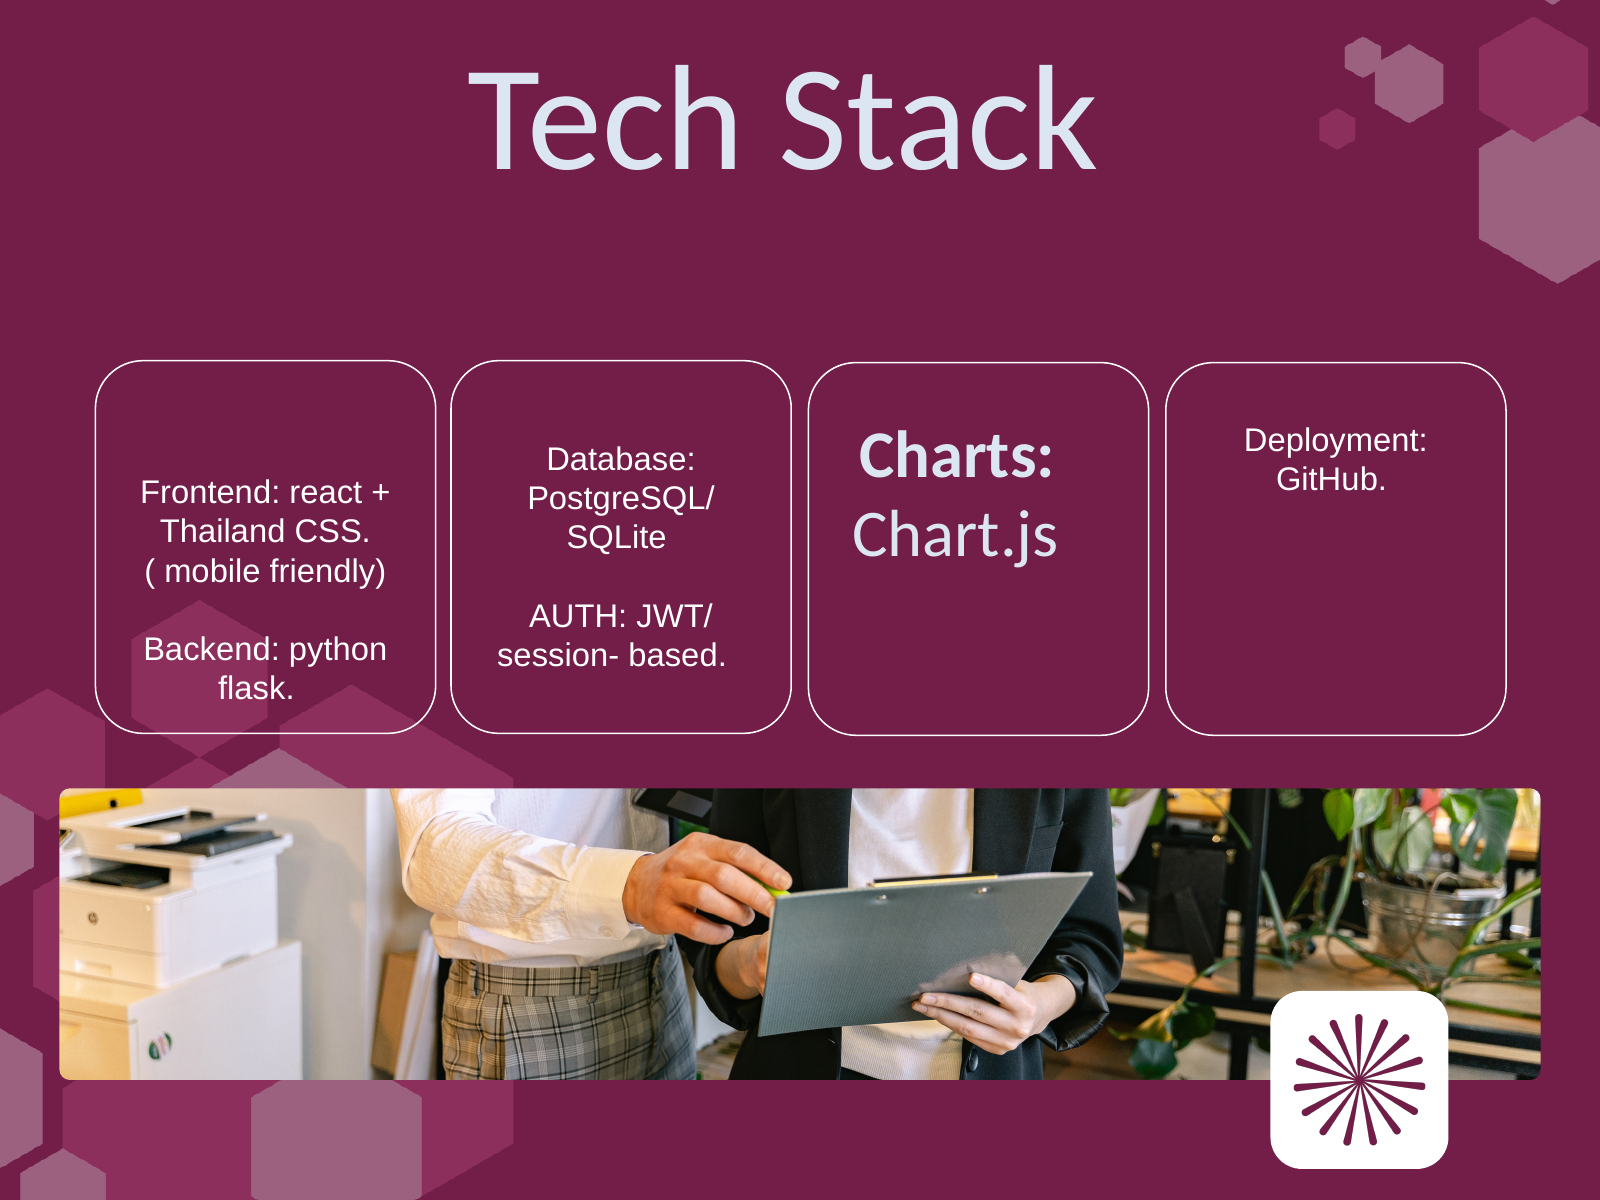

Tech Stack

Deployment: GitHub.
Database: PostgreSQL/ SQLite

AUTH: JWT/ session- based.
Charts:

Chart.js
Frontend: react + Thailand CSS.( mobile friendly)

Backend: python flask.